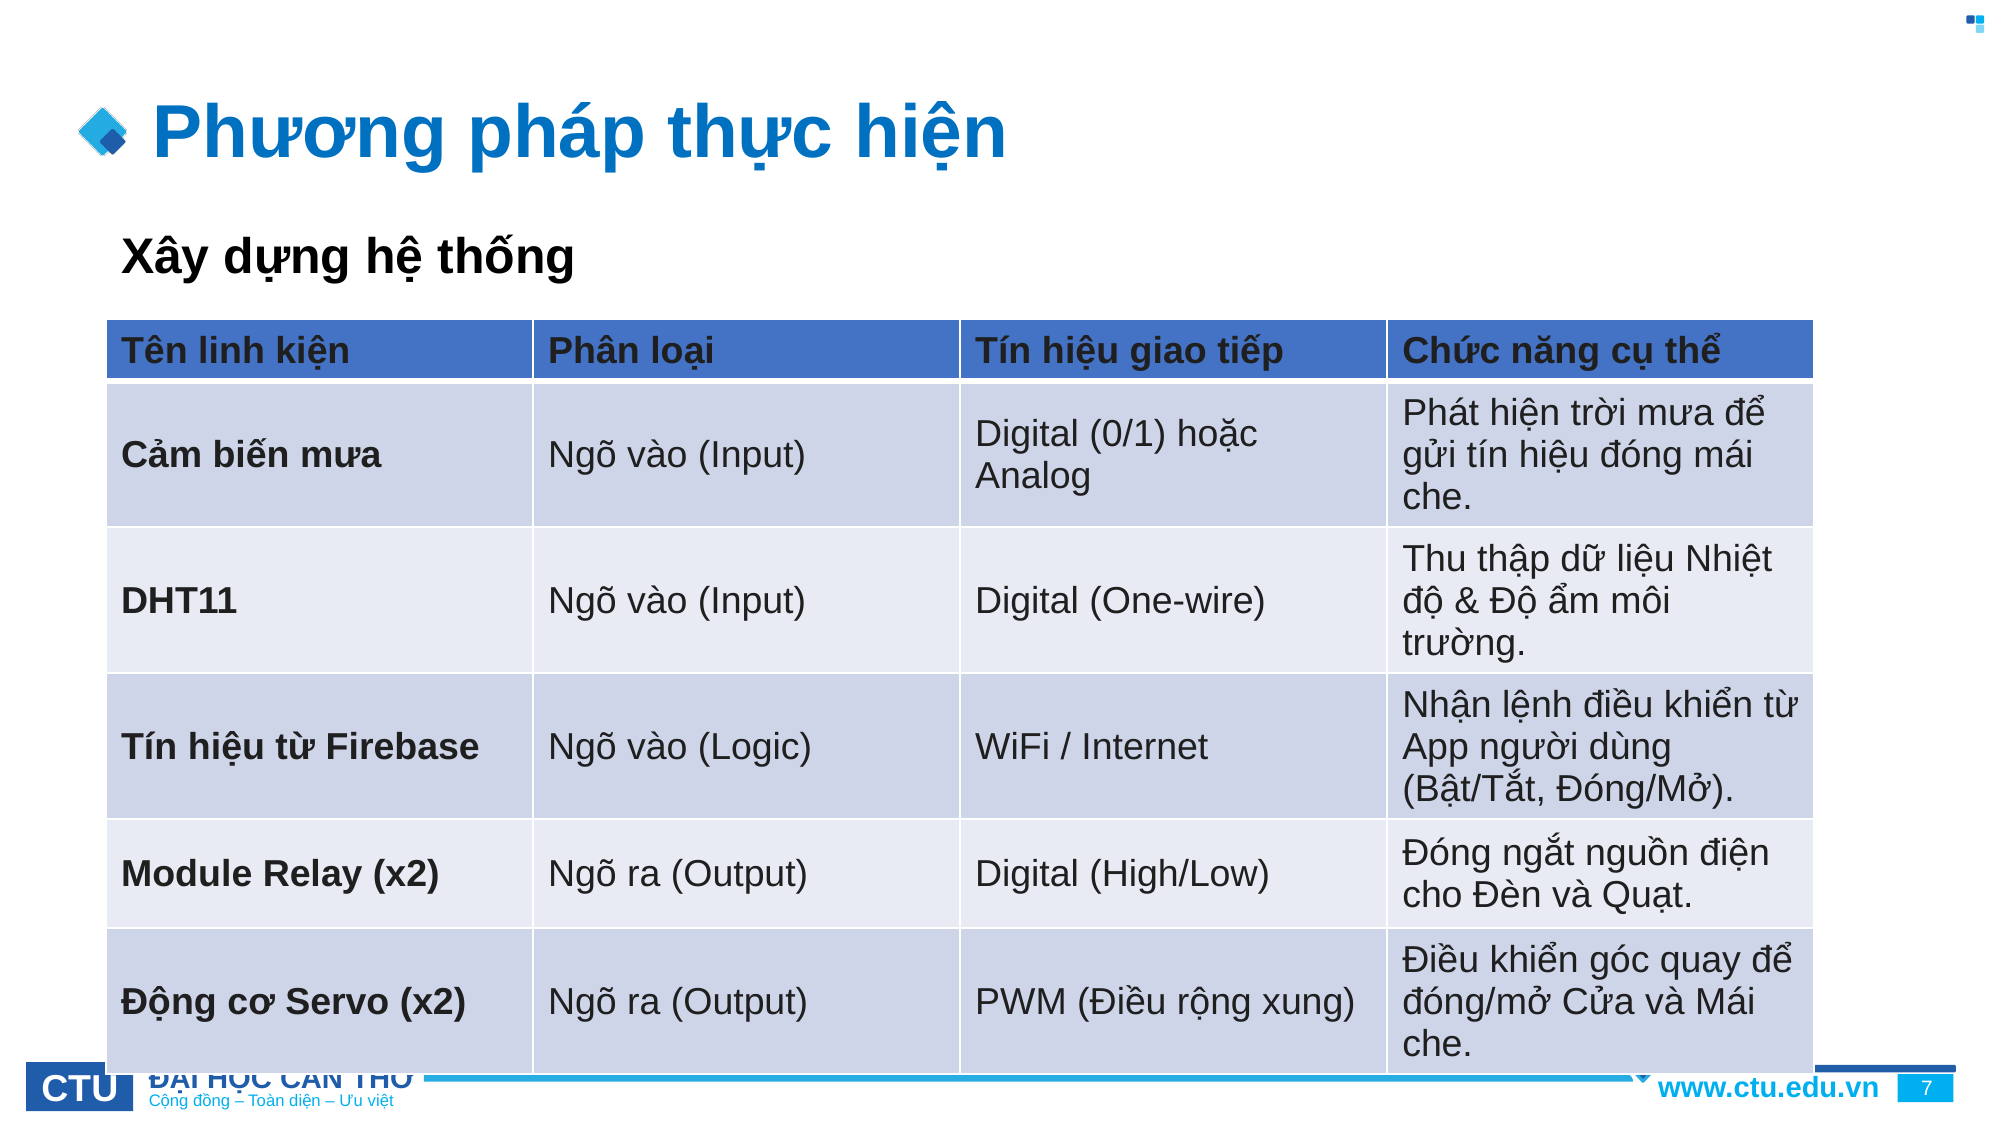

# Phương pháp thực hiện
Xây dựng hệ thống

| Tên linh kiện | Phân loại | Tín hiệu giao tiếp | Chức năng cụ thể |
| --- | --- | --- | --- |
| Cảm biến mưa | Ngõ vào (Input) | Digital (0/1) hoặc Analog | Phát hiện trời mưa để gửi tín hiệu đóng mái che. |
| DHT11 | Ngõ vào (Input) | Digital (One-wire) | Thu thập dữ liệu Nhiệt độ & Độ ẩm môi trường. |
| Tín hiệu từ Firebase | Ngõ vào (Logic) | WiFi / Internet | Nhận lệnh điều khiển từ App người dùng (Bật/Tắt, Đóng/Mở). |
| Module Relay (x2) | Ngõ ra (Output) | Digital (High/Low) | Đóng ngắt nguồn điện cho Đèn và Quạt. |
| Động cơ Servo (x2) | Ngõ ra (Output) | PWM (Điều rộng xung) | Điều khiển góc quay để đóng/mở Cửa và Mái che. |